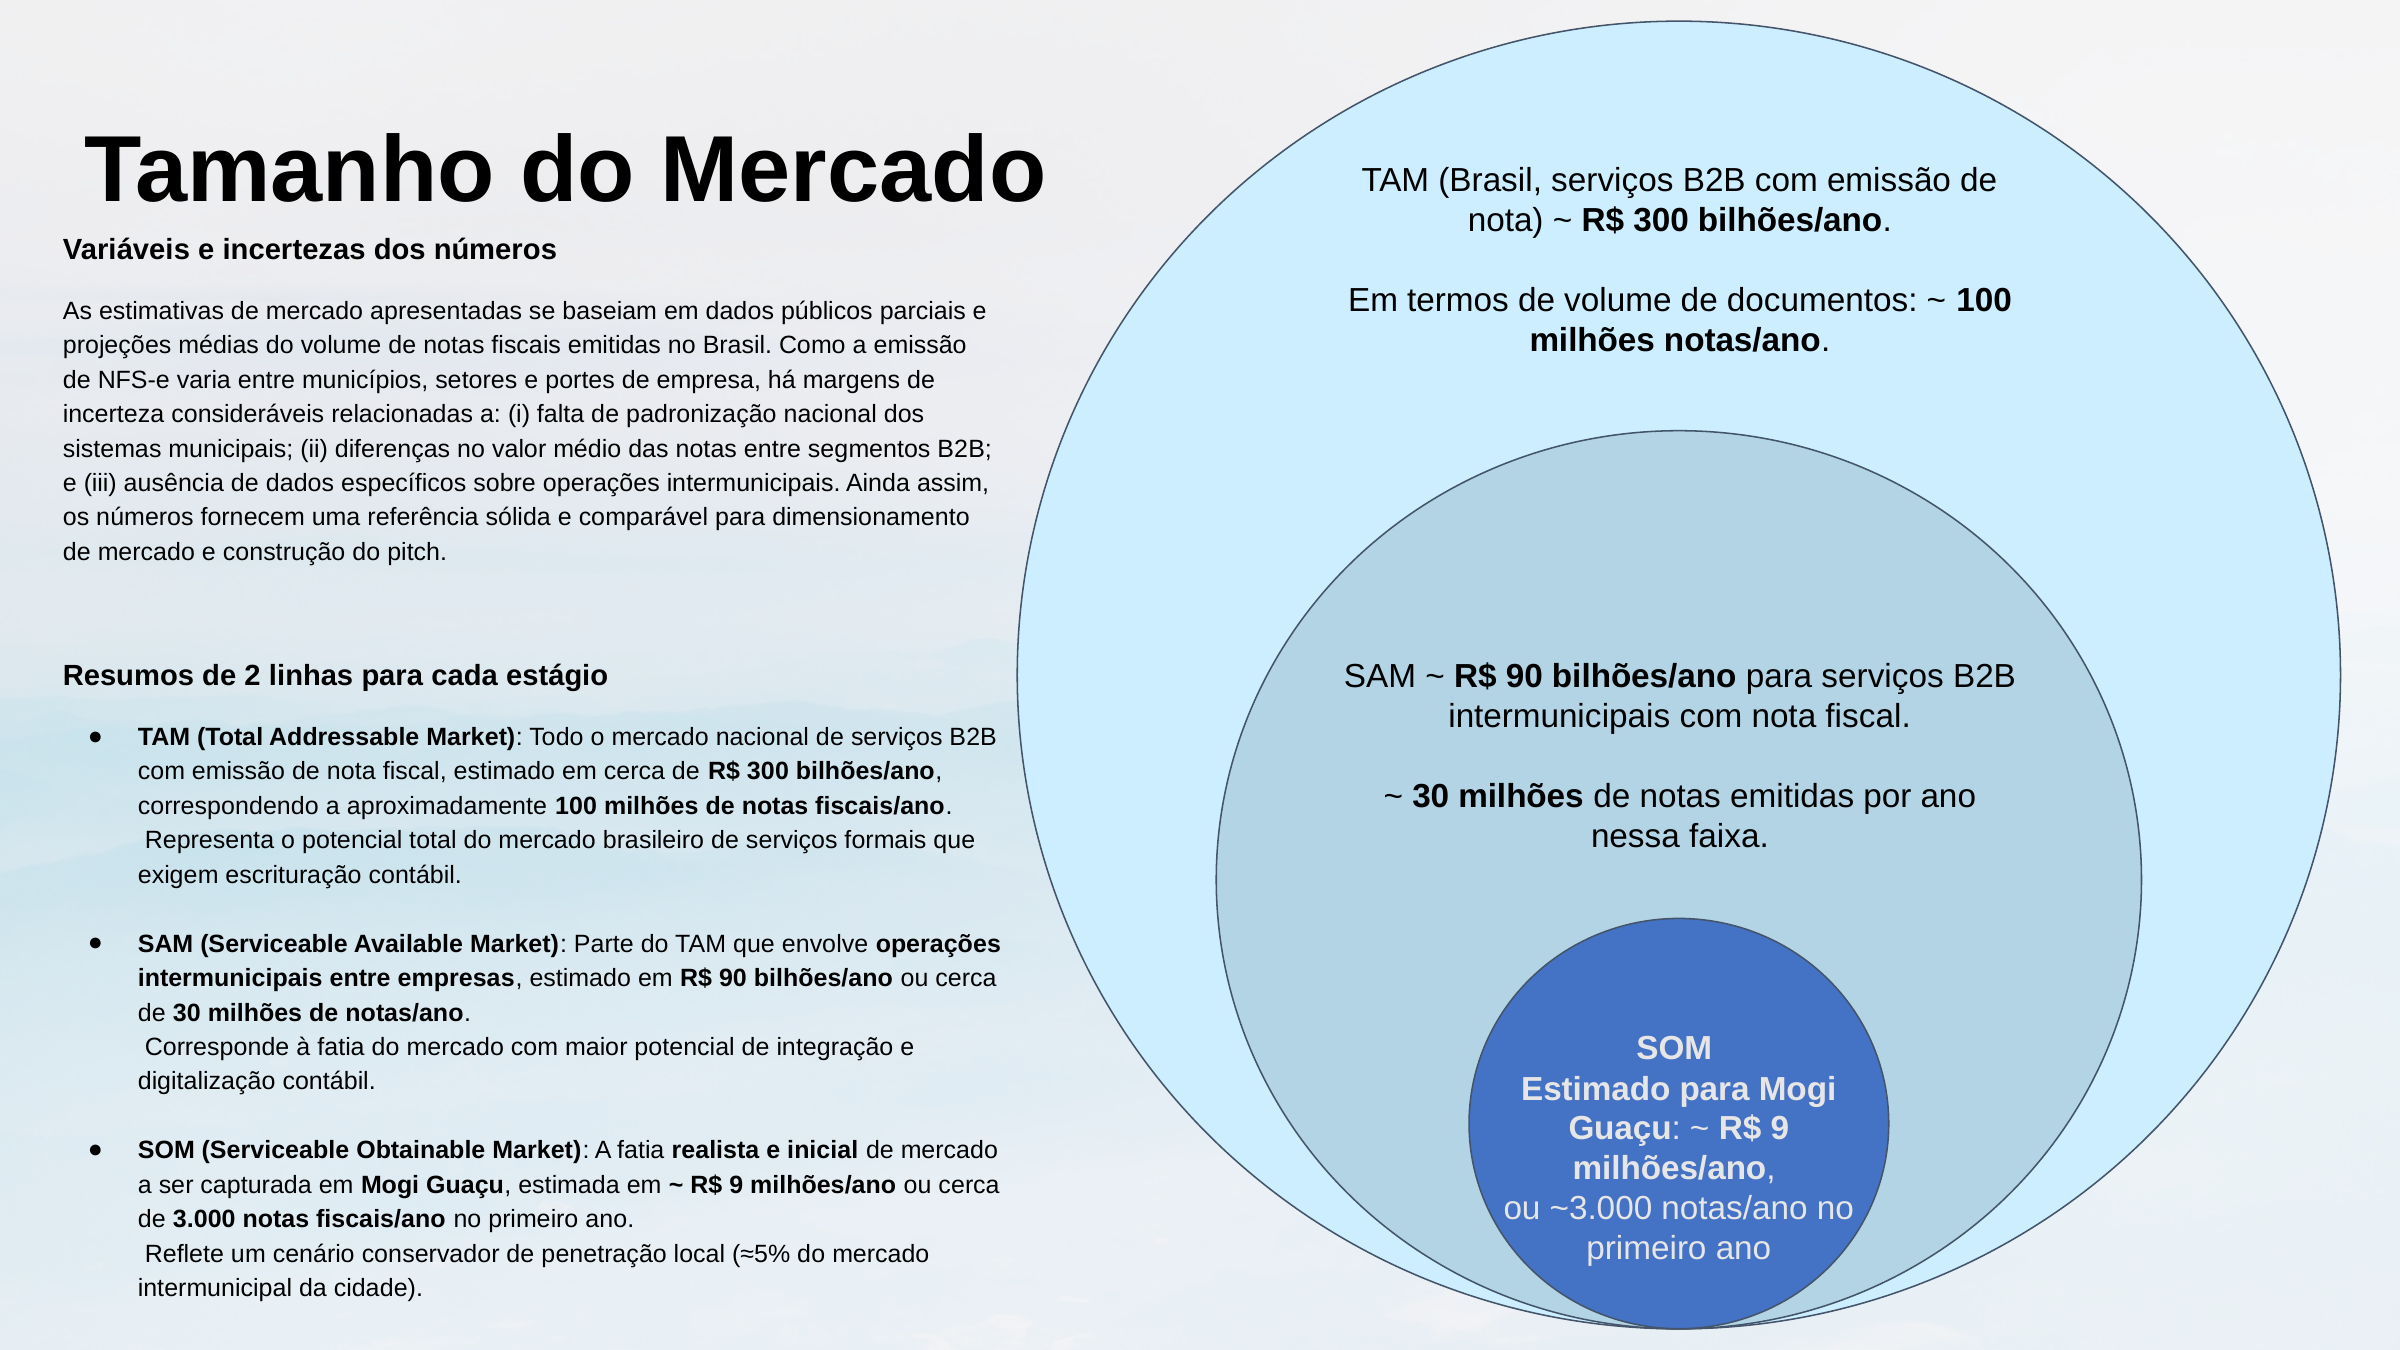

Tamanho do Mercado
TAM (Brasil, serviços B2B com emissão de nota) ~ R$ 300 bilhões/ano.
Em termos de volume de documentos: ~ 100 milhões notas/ano.
Variáveis e incertezas dos números
As estimativas de mercado apresentadas se baseiam em dados públicos parciais e projeções médias do volume de notas fiscais emitidas no Brasil. Como a emissão de NFS-e varia entre municípios, setores e portes de empresa, há margens de incerteza consideráveis relacionadas a: (i) falta de padronização nacional dos sistemas municipais; (ii) diferenças no valor médio das notas entre segmentos B2B; e (iii) ausência de dados específicos sobre operações intermunicipais. Ainda assim, os números fornecem uma referência sólida e comparável para dimensionamento de mercado e construção do pitch.

Resumos de 2 linhas para cada estágio
TAM (Total Addressable Market): Todo o mercado nacional de serviços B2B com emissão de nota fiscal, estimado em cerca de R$ 300 bilhões/ano, correspondendo a aproximadamente 100 milhões de notas fiscais/ano.
 Representa o potencial total do mercado brasileiro de serviços formais que exigem escrituração contábil.
SAM (Serviceable Available Market): Parte do TAM que envolve operações intermunicipais entre empresas, estimado em R$ 90 bilhões/ano ou cerca de 30 milhões de notas/ano.
 Corresponde à fatia do mercado com maior potencial de integração e digitalização contábil.
SOM (Serviceable Obtainable Market): A fatia realista e inicial de mercado a ser capturada em Mogi Guaçu, estimada em ~ R$ 9 milhões/ano ou cerca de 3.000 notas fiscais/ano no primeiro ano.
 Reflete um cenário conservador de penetração local (≈5% do mercado intermunicipal da cidade).

SAM ~ R$ 90 bilhões/ano para serviços B2B intermunicipais com nota fiscal.
~ 30 milhões de notas emitidas por ano nessa faixa.

SOM
Estimado para Mogi Guaçu: ~ R$ 9 milhões/ano,
ou ~3.000 notas/ano no primeiro ano